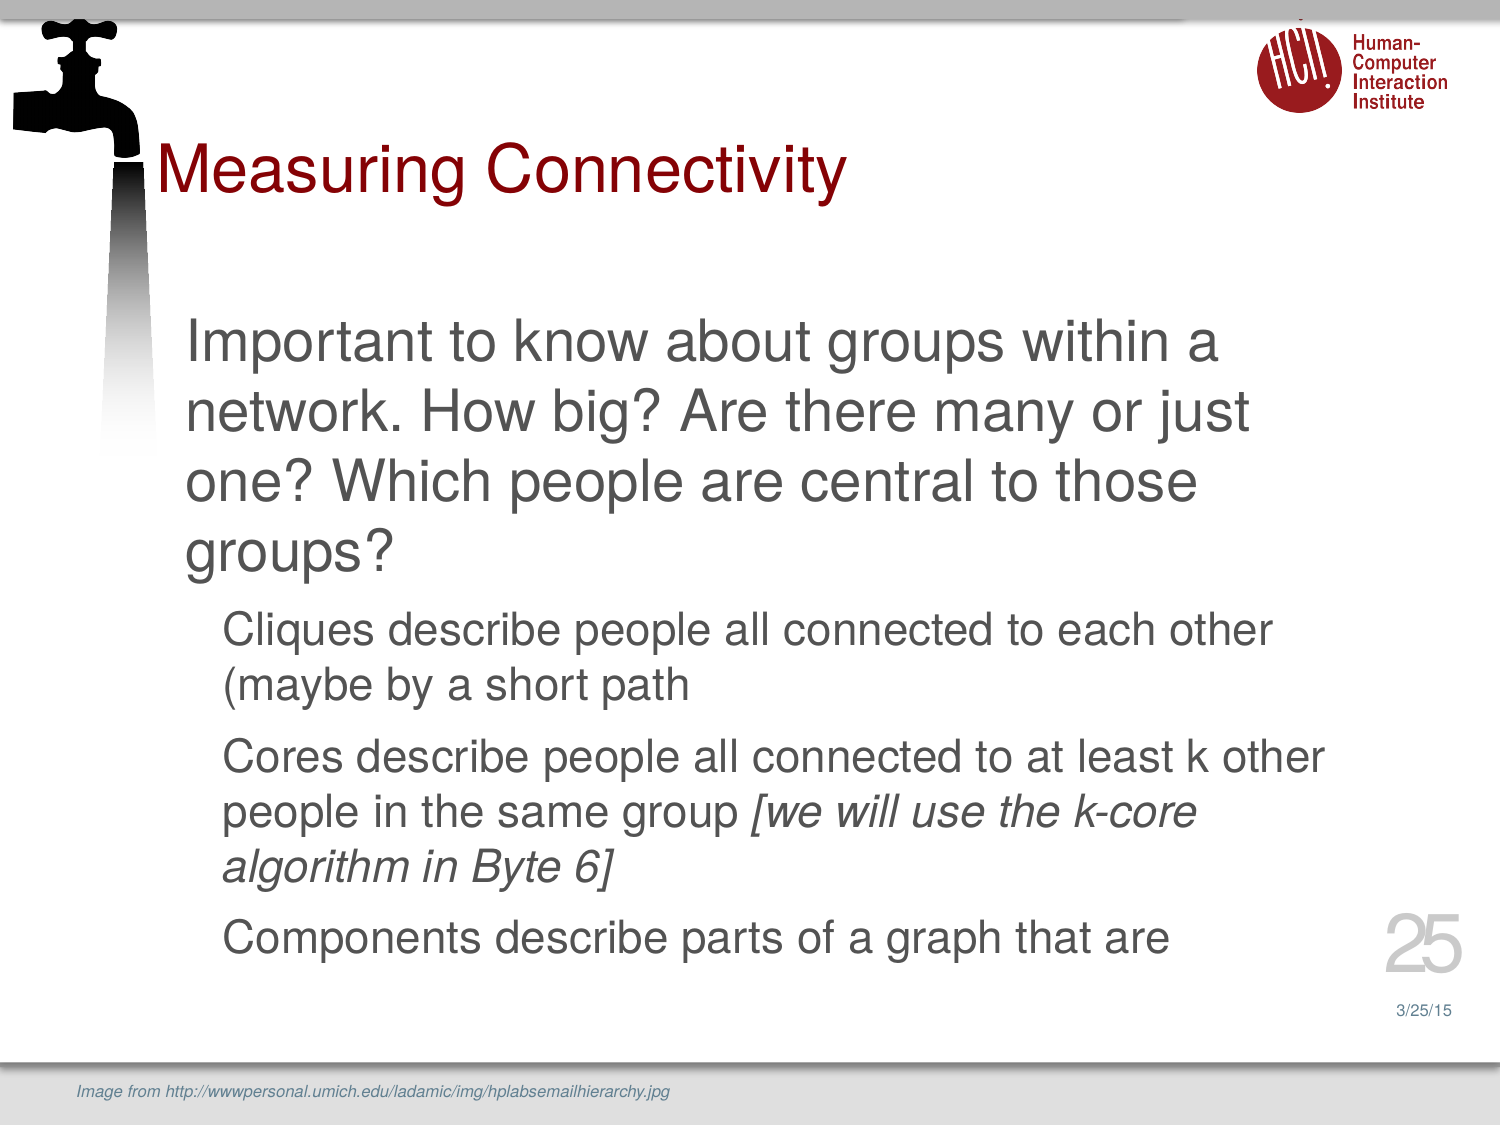

# Measuring Connectivity
Important to know about groups within a network. How big? Are there many or just one? Which people are central to those groups?
Cliques describe people all connected to each other (maybe by a short path
Cores describe people all connected to at least k other people in the same group [we will use the k-core algorithm in Byte 6]
Components describe parts of a graph that are

25
3/25/15
Image from http://wwwpersonal.umich.edu/ladamic/img/hplabsemailhierarchy.jpg